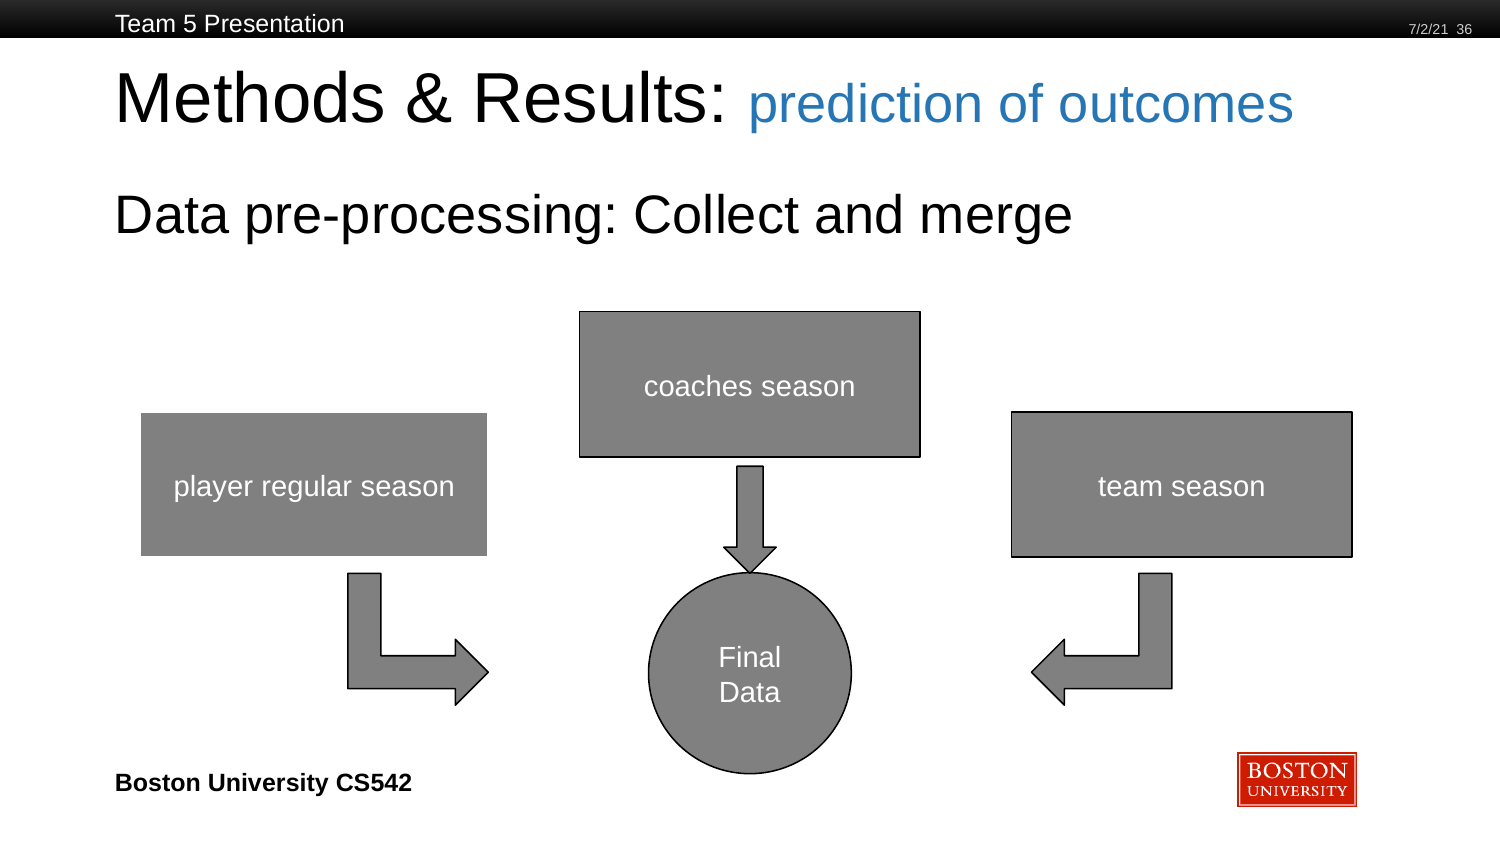

Team 5 Presentation
7/2/21  36
# Methods & Results: prediction of outcomes
Data pre-processing: Collect and merge
coaches season
player regular season
team season

Final Data